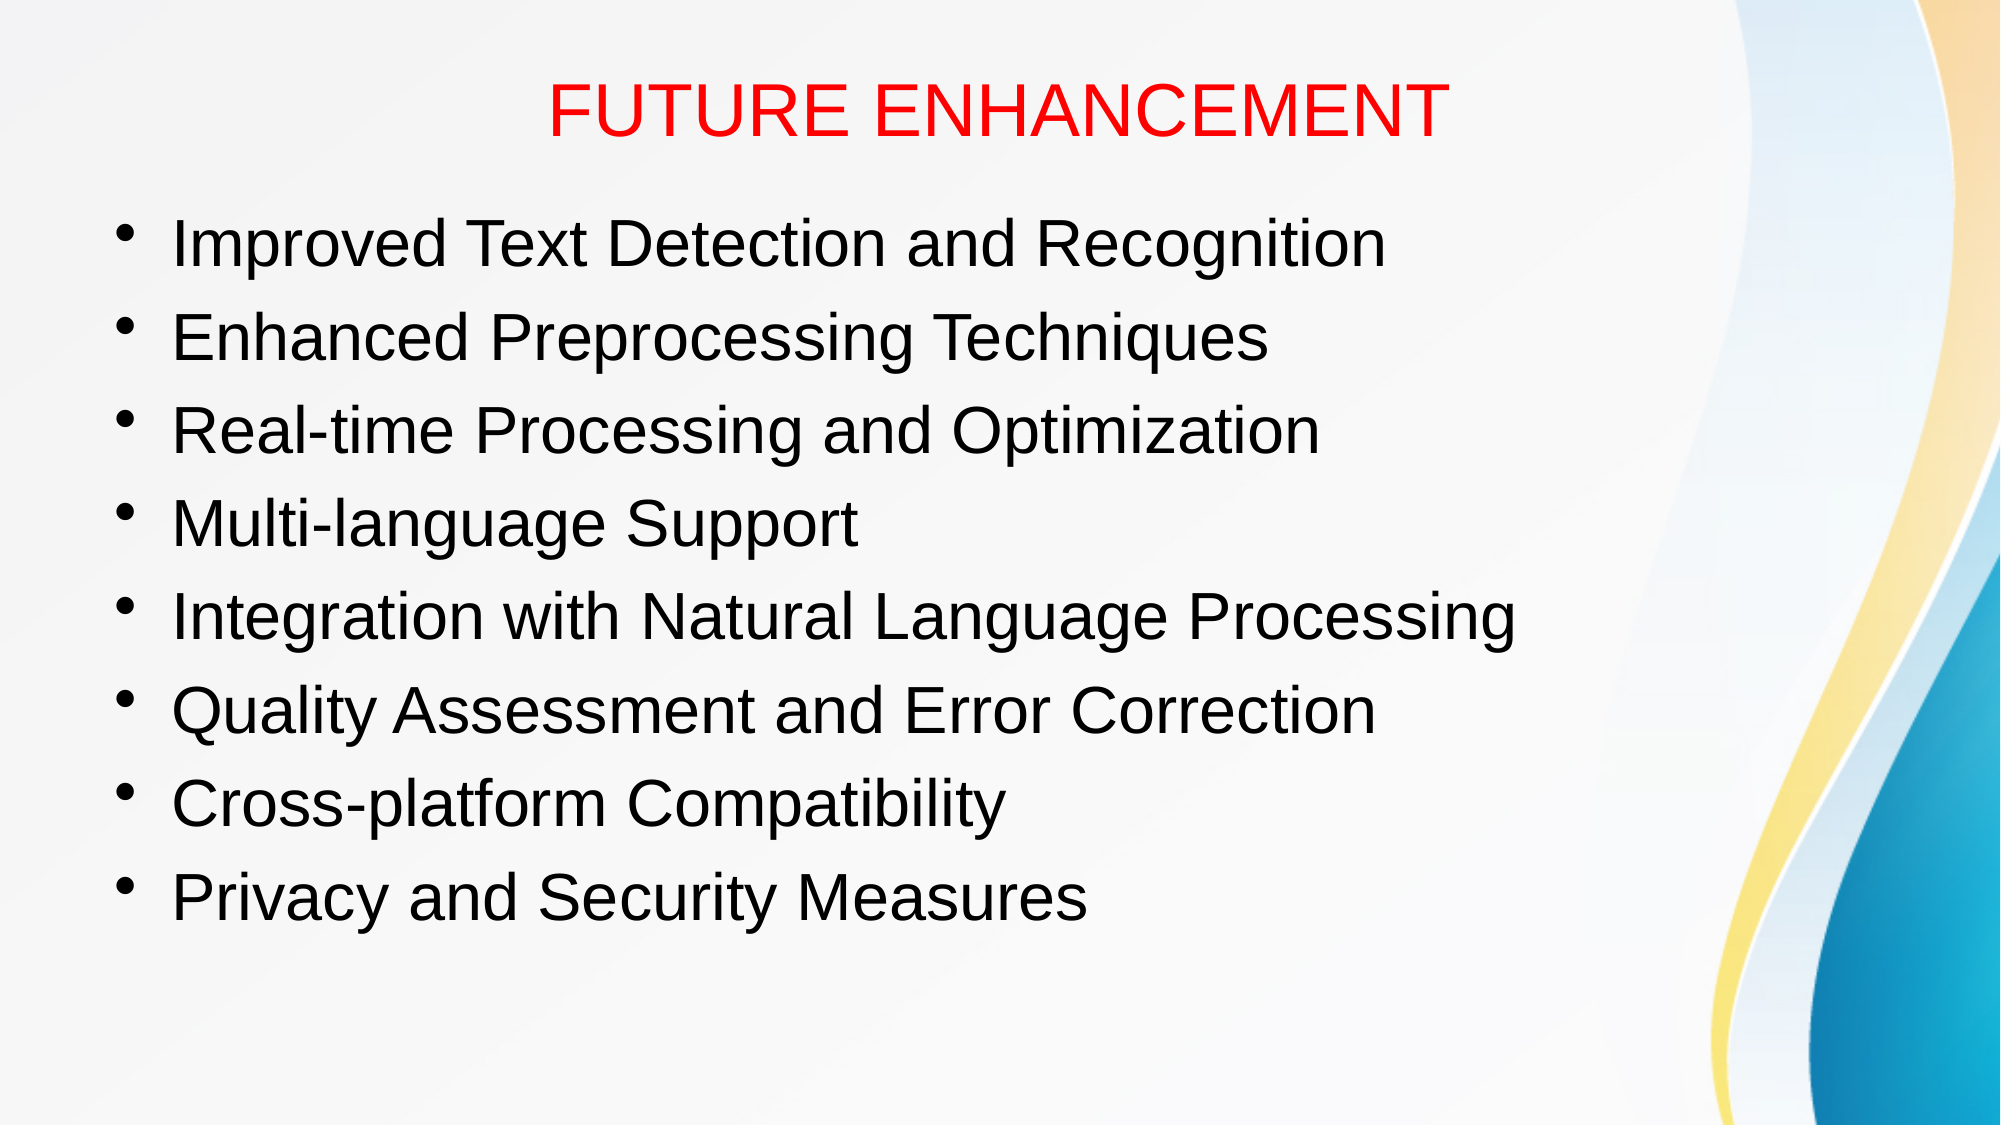

# FUTURE ENHANCEMENT
Improved Text Detection and Recognition
Enhanced Preprocessing Techniques
Real-time Processing and Optimization
Multi-language Support
Integration with Natural Language Processing
Quality Assessment and Error Correction
Cross-platform Compatibility
Privacy and Security Measures